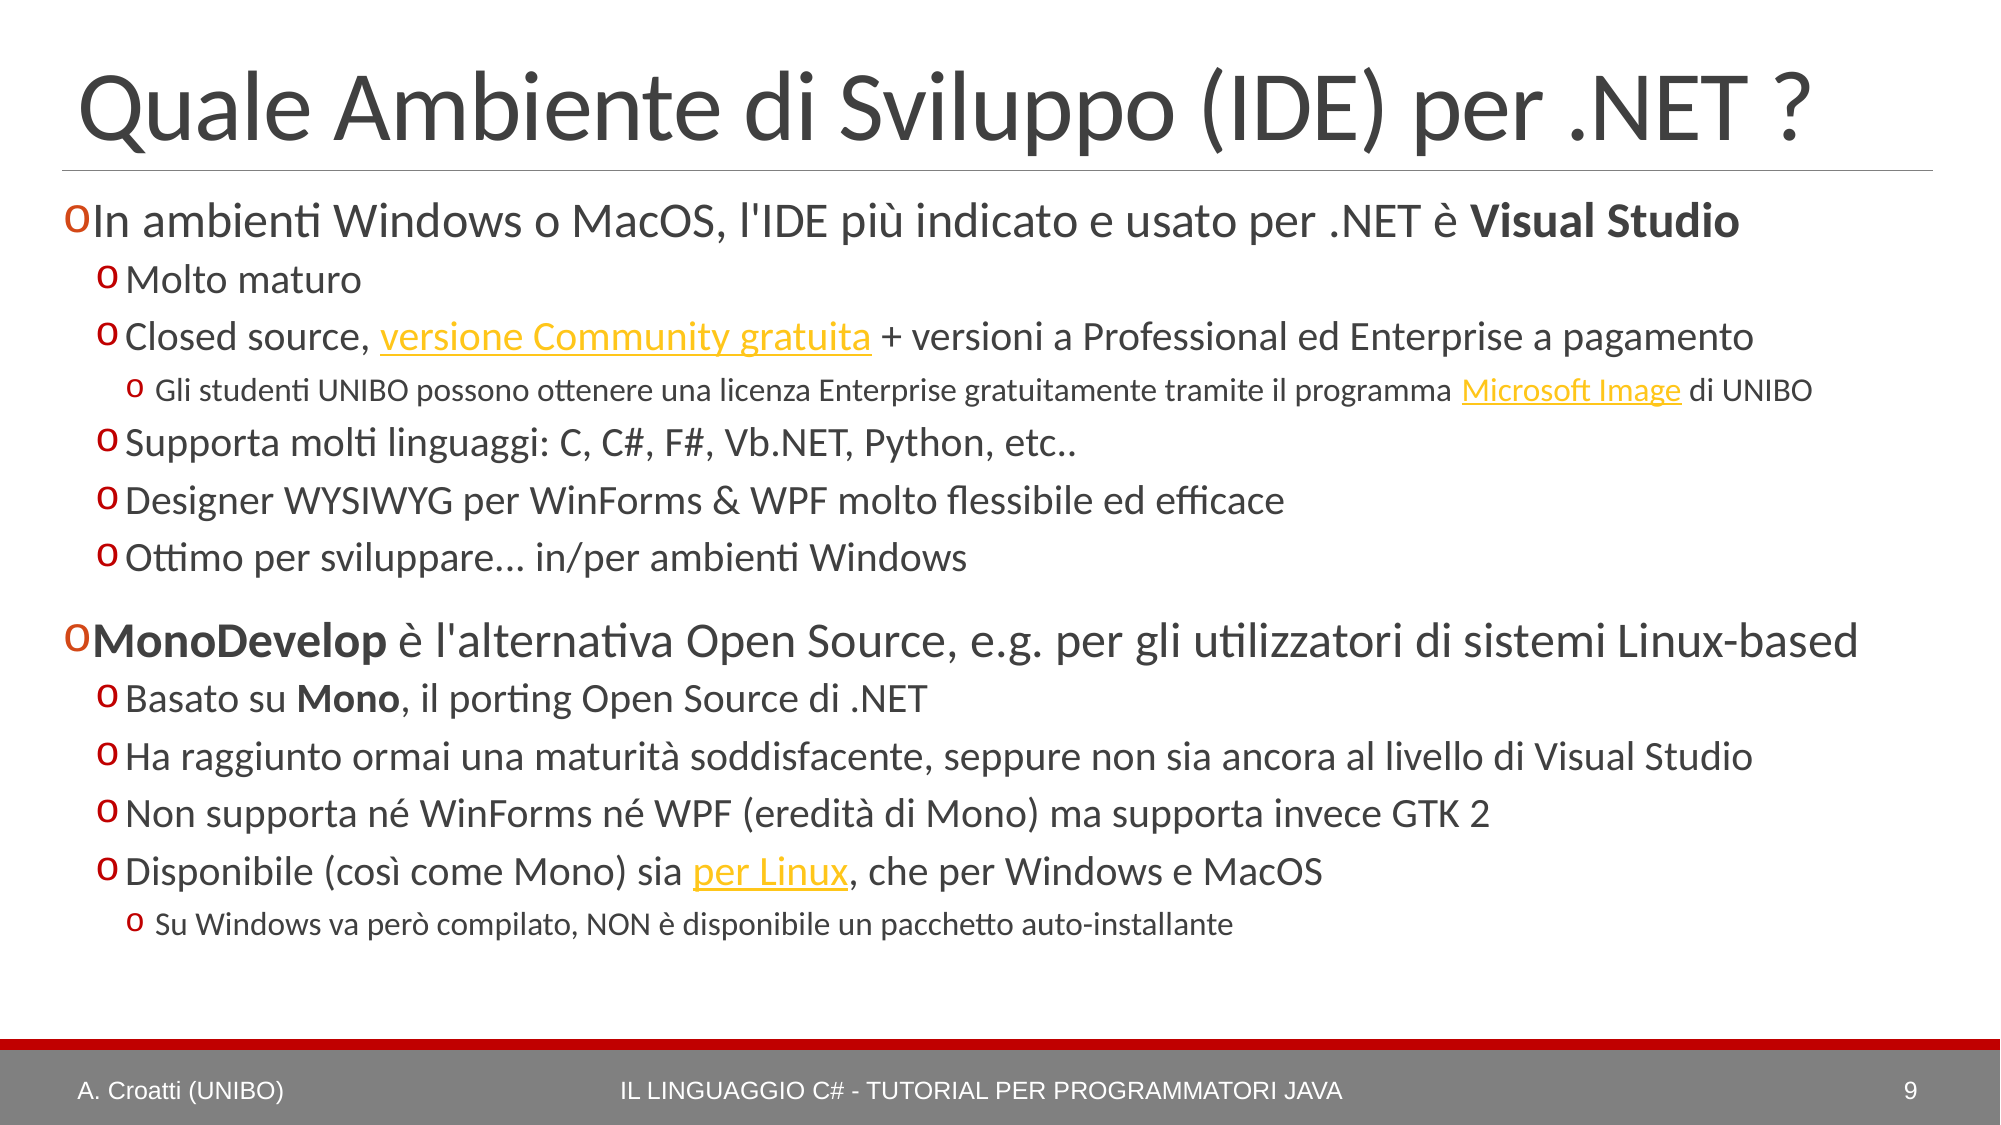

# Quale Ambiente di Sviluppo (IDE) per .NET ?
In ambienti Windows o MacOS, l'IDE più indicato e usato per .NET è Visual Studio
Molto maturo
Closed source, versione Community gratuita + versioni a Professional ed Enterprise a pagamento
Gli studenti UNIBO possono ottenere una licenza Enterprise gratuitamente tramite il programma Microsoft Image di UNIBO
Supporta molti linguaggi: C, C#, F#, Vb.NET, Python, etc..
Designer WYSIWYG per WinForms & WPF molto flessibile ed efficace
Ottimo per sviluppare... in/per ambienti Windows
MonoDevelop è l'alternativa Open Source, e.g. per gli utilizzatori di sistemi Linux-based
Basato su Mono, il porting Open Source di .NET
Ha raggiunto ormai una maturità soddisfacente, seppure non sia ancora al livello di Visual Studio
Non supporta né WinForms né WPF (eredità di Mono) ma supporta invece GTK 2
Disponibile (così come Mono) sia per Linux, che per Windows e MacOS
Su Windows va però compilato, NON è disponibile un pacchetto auto-installante
A. Croatti (UNIBO)
Il Linguaggio C# - Tutorial per Programmatori Java
9